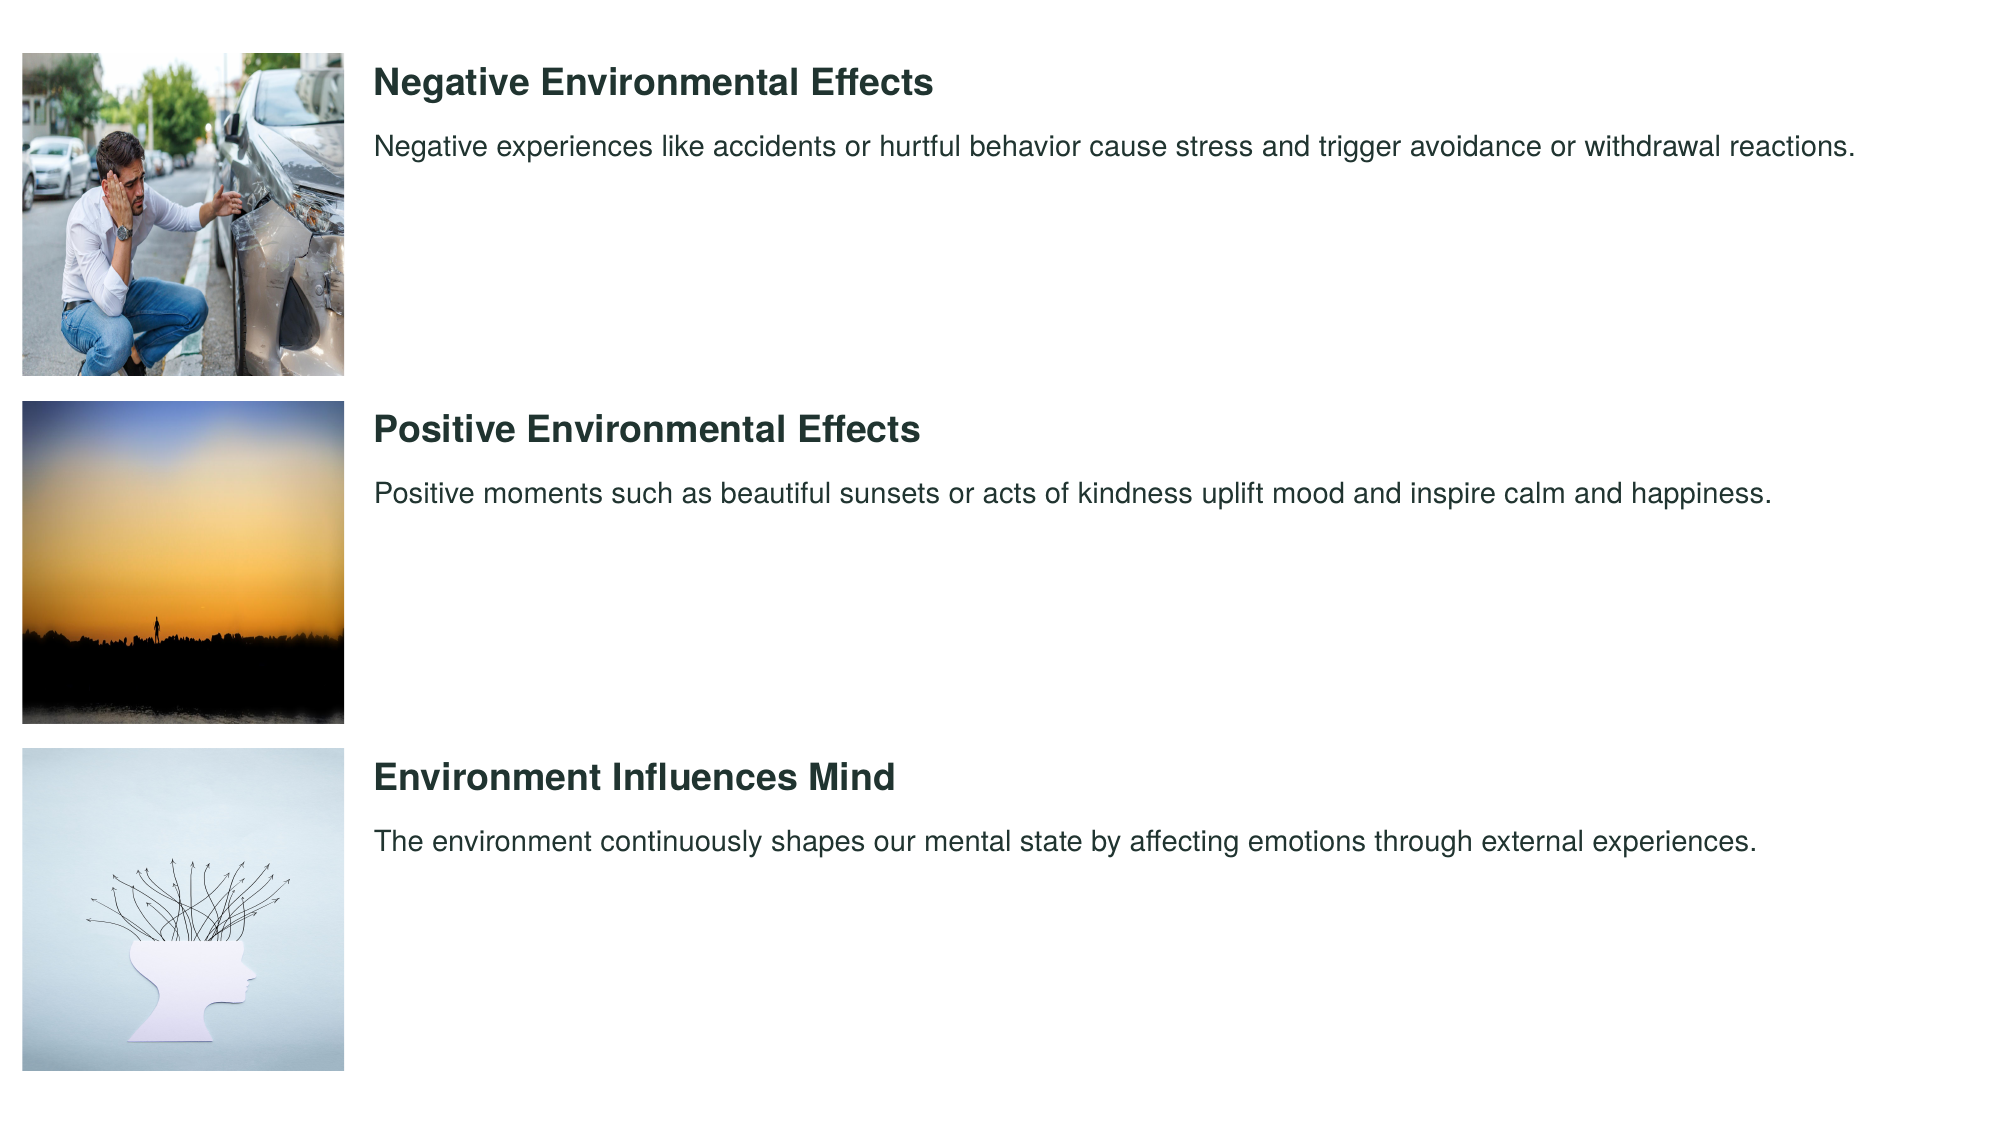

# How environment affects life: negative and positive examples
Negative Environmental Effects
Negative experiences like accidents or hurtful behavior cause stress and trigger avoidance or withdrawal reactions.
Positive Environmental Effects
Positive moments such as beautiful sunsets or acts of kindness uplift mood and inspire calm and happiness.
Environment Influences Mind
The environment continuously shapes our mental state by affecting emotions through external experiences.